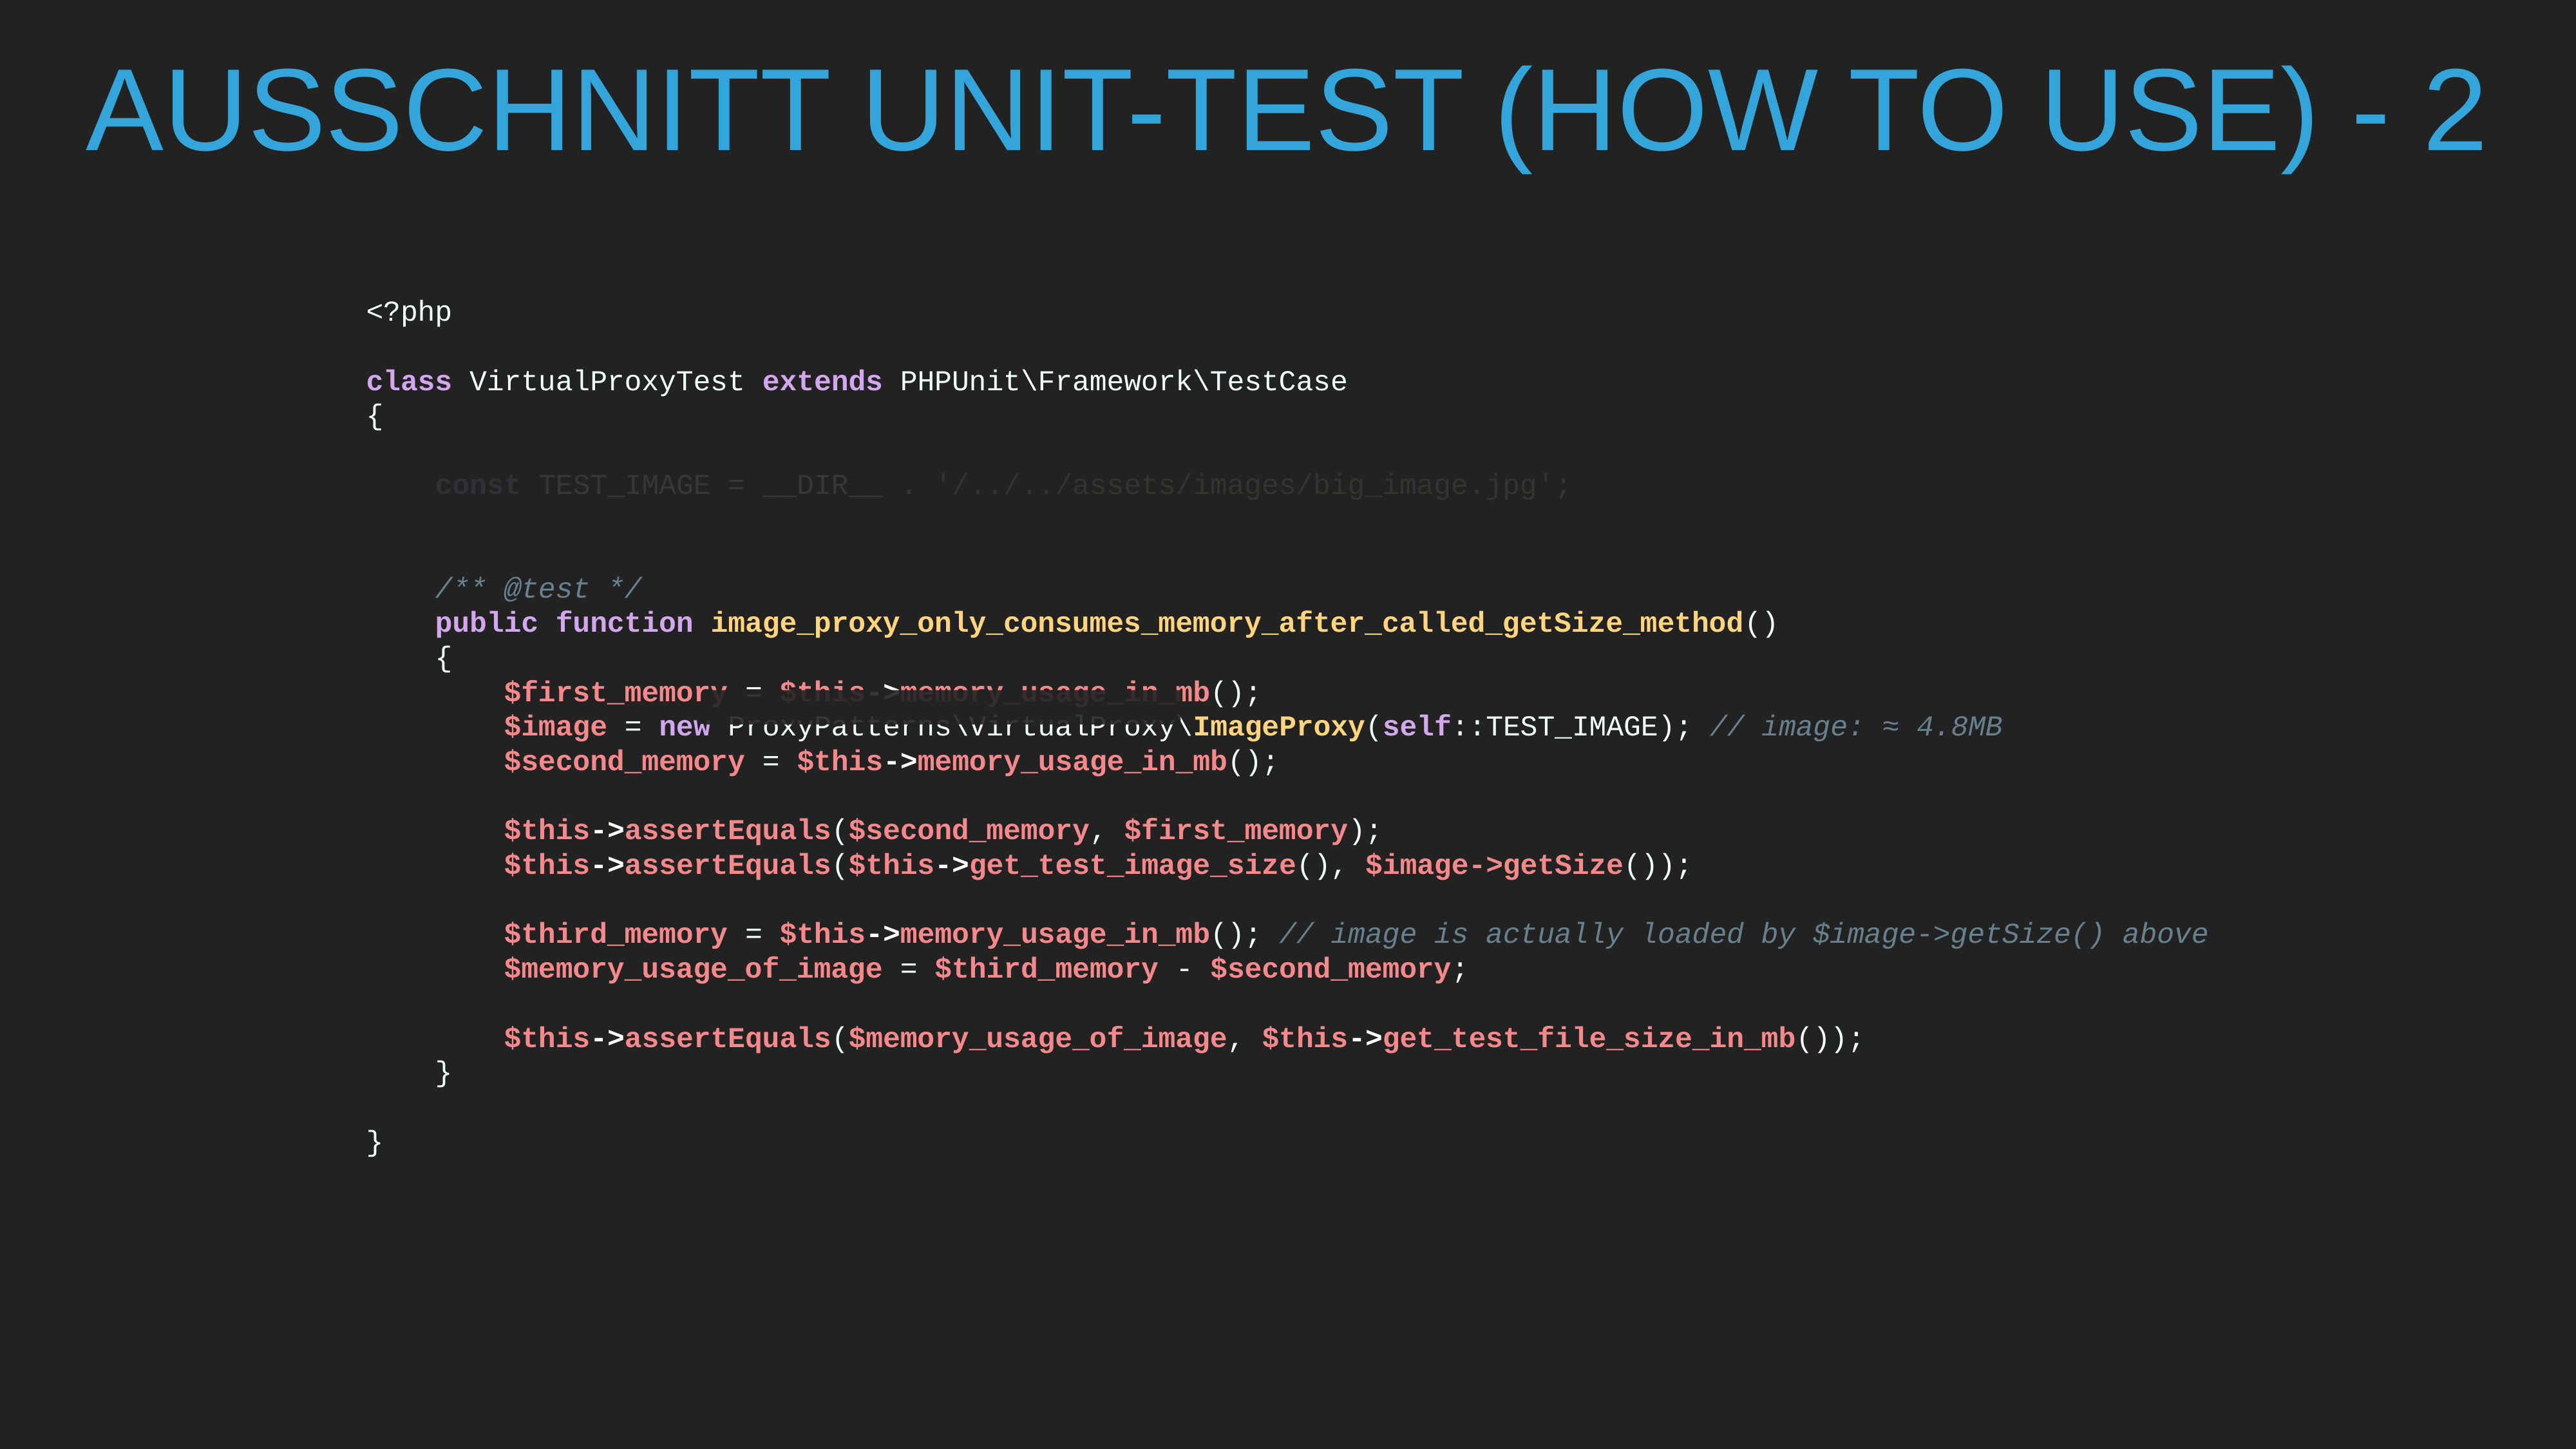

ausschnitt unit-test (how to use) - 2
<?php

class VirtualProxyTest extends PHPUnit\Framework\TestCase
{

    const TEST_IMAGE = __DIR__ . '/../../assets/images/big_image.jpg';

    /** @test */
    public function image_proxy_only_consumes_memory_after_called_getSize_method()
    {
        $first_memory = $this->memory_usage_in_mb();
        $image = new ProxyPatterns\VirtualProxy\ImageProxy(self::TEST_IMAGE); // image: ≈ 4.8MB
        $second_memory = $this->memory_usage_in_mb();

        $this->assertEquals($second_memory, $first_memory);
        $this->assertEquals($this->get_test_image_size(), $image->getSize());

        $third_memory = $this->memory_usage_in_mb(); // image is actually loaded by $image->getSize() above
        $memory_usage_of_image = $third_memory - $second_memory;

        $this->assertEquals($memory_usage_of_image, $this->get_test_file_size_in_mb());
    }

}